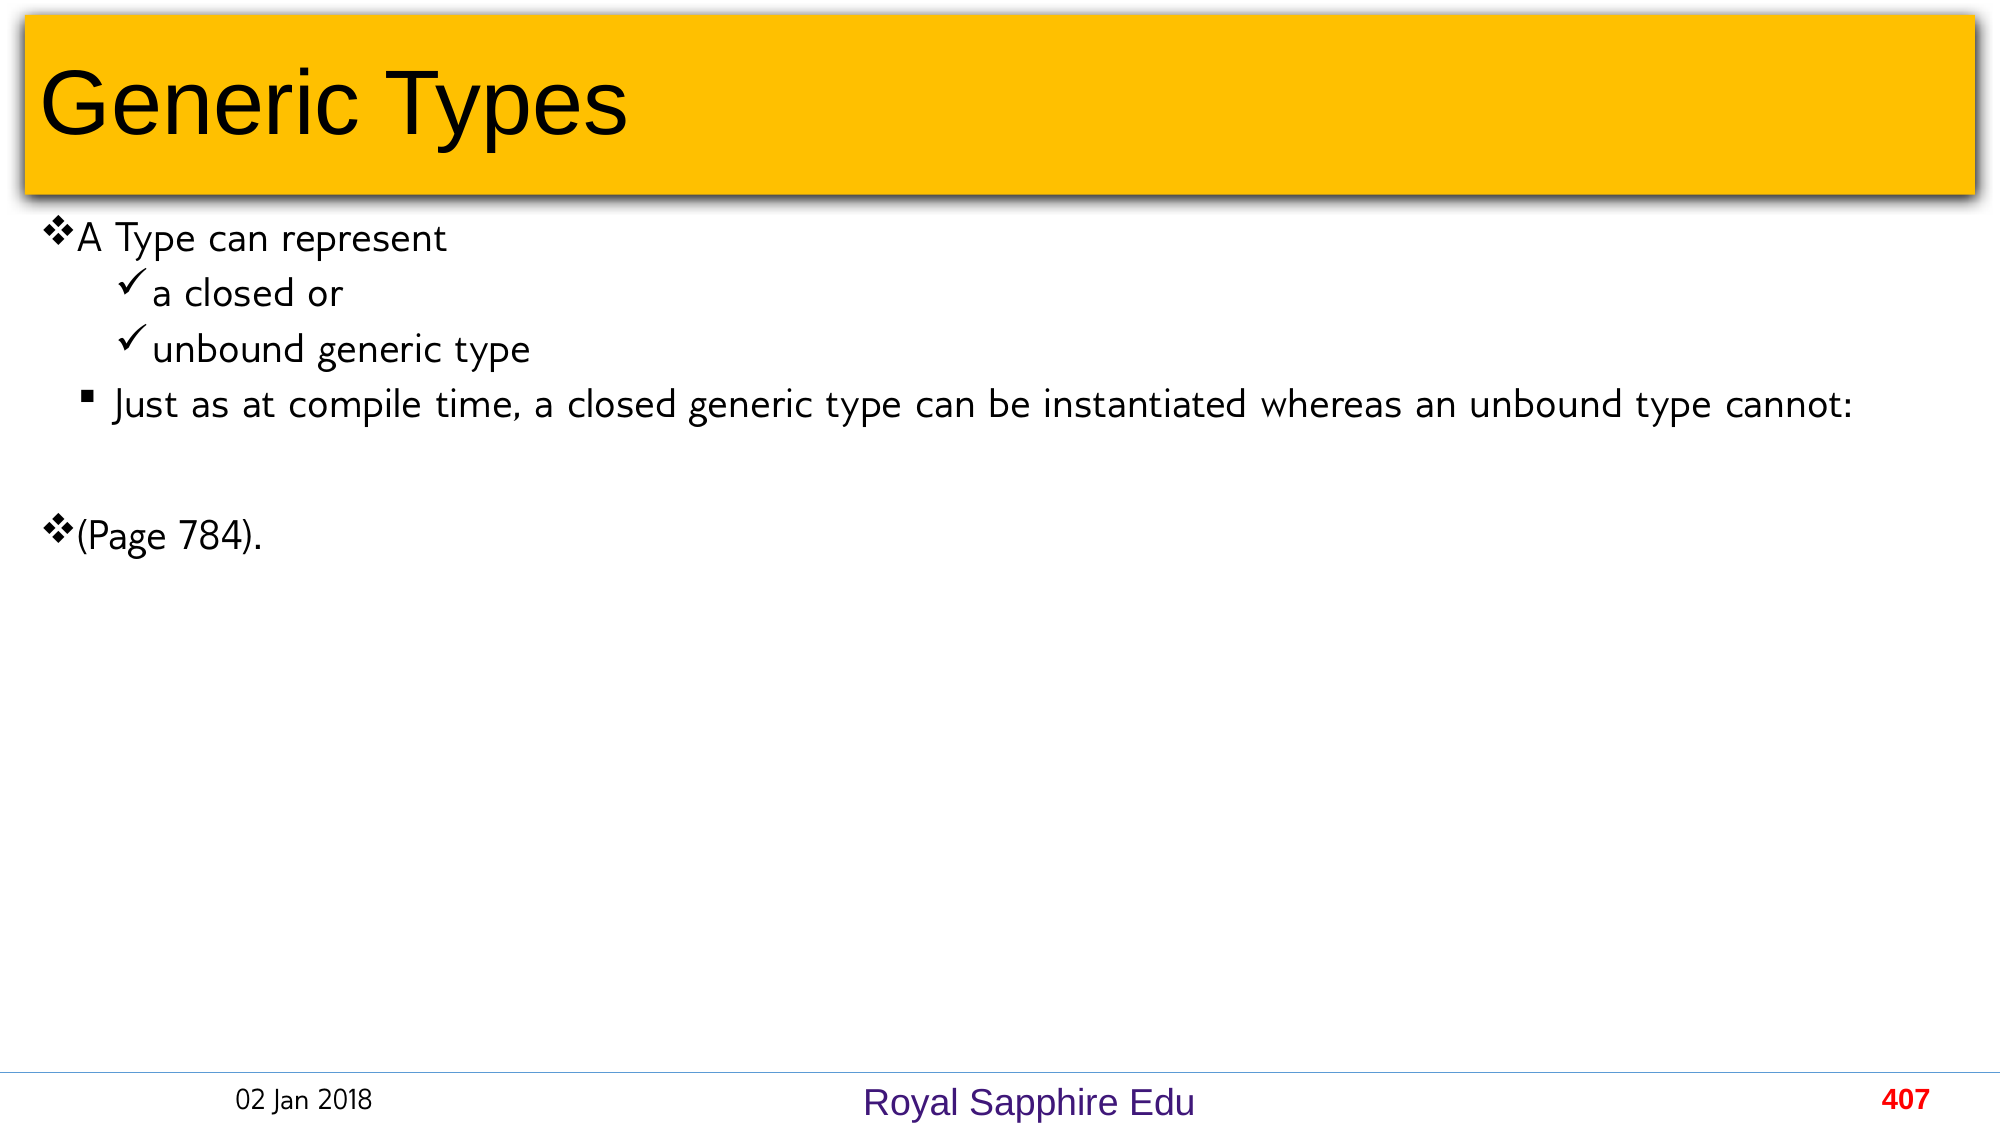

# Generic Types
A Type can represent
a closed or
unbound generic type
Just as at compile time, a closed generic type can be instantiated whereas an unbound type cannot:

(Page 784).
02 Jan 2018
407